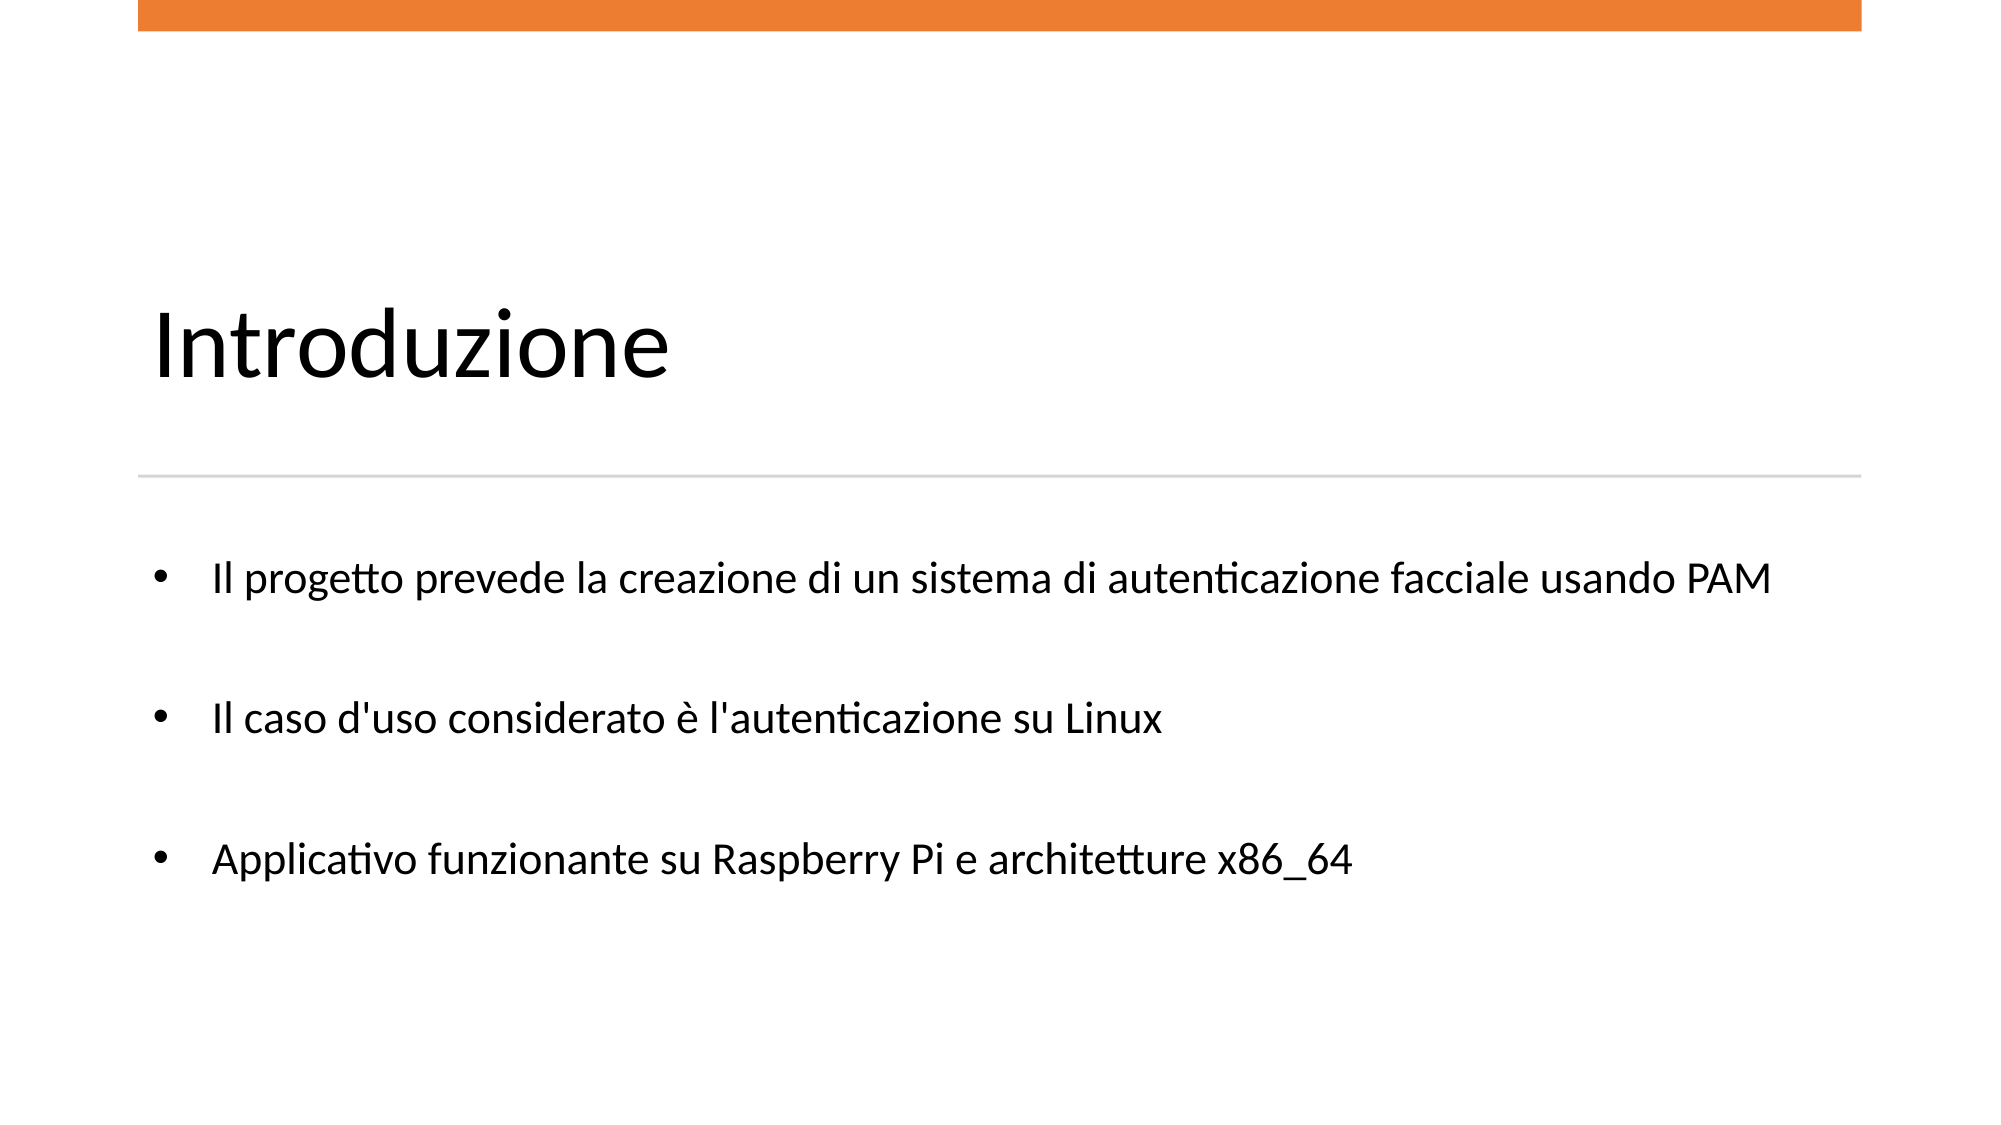

# Introduzione

Il progetto prevede la creazione di un sistema di autenticazione facciale usando PAM

Il caso d'uso considerato è l'autenticazione su Linux

Applicativo funzionante su Raspberry Pi e architetture x86_64